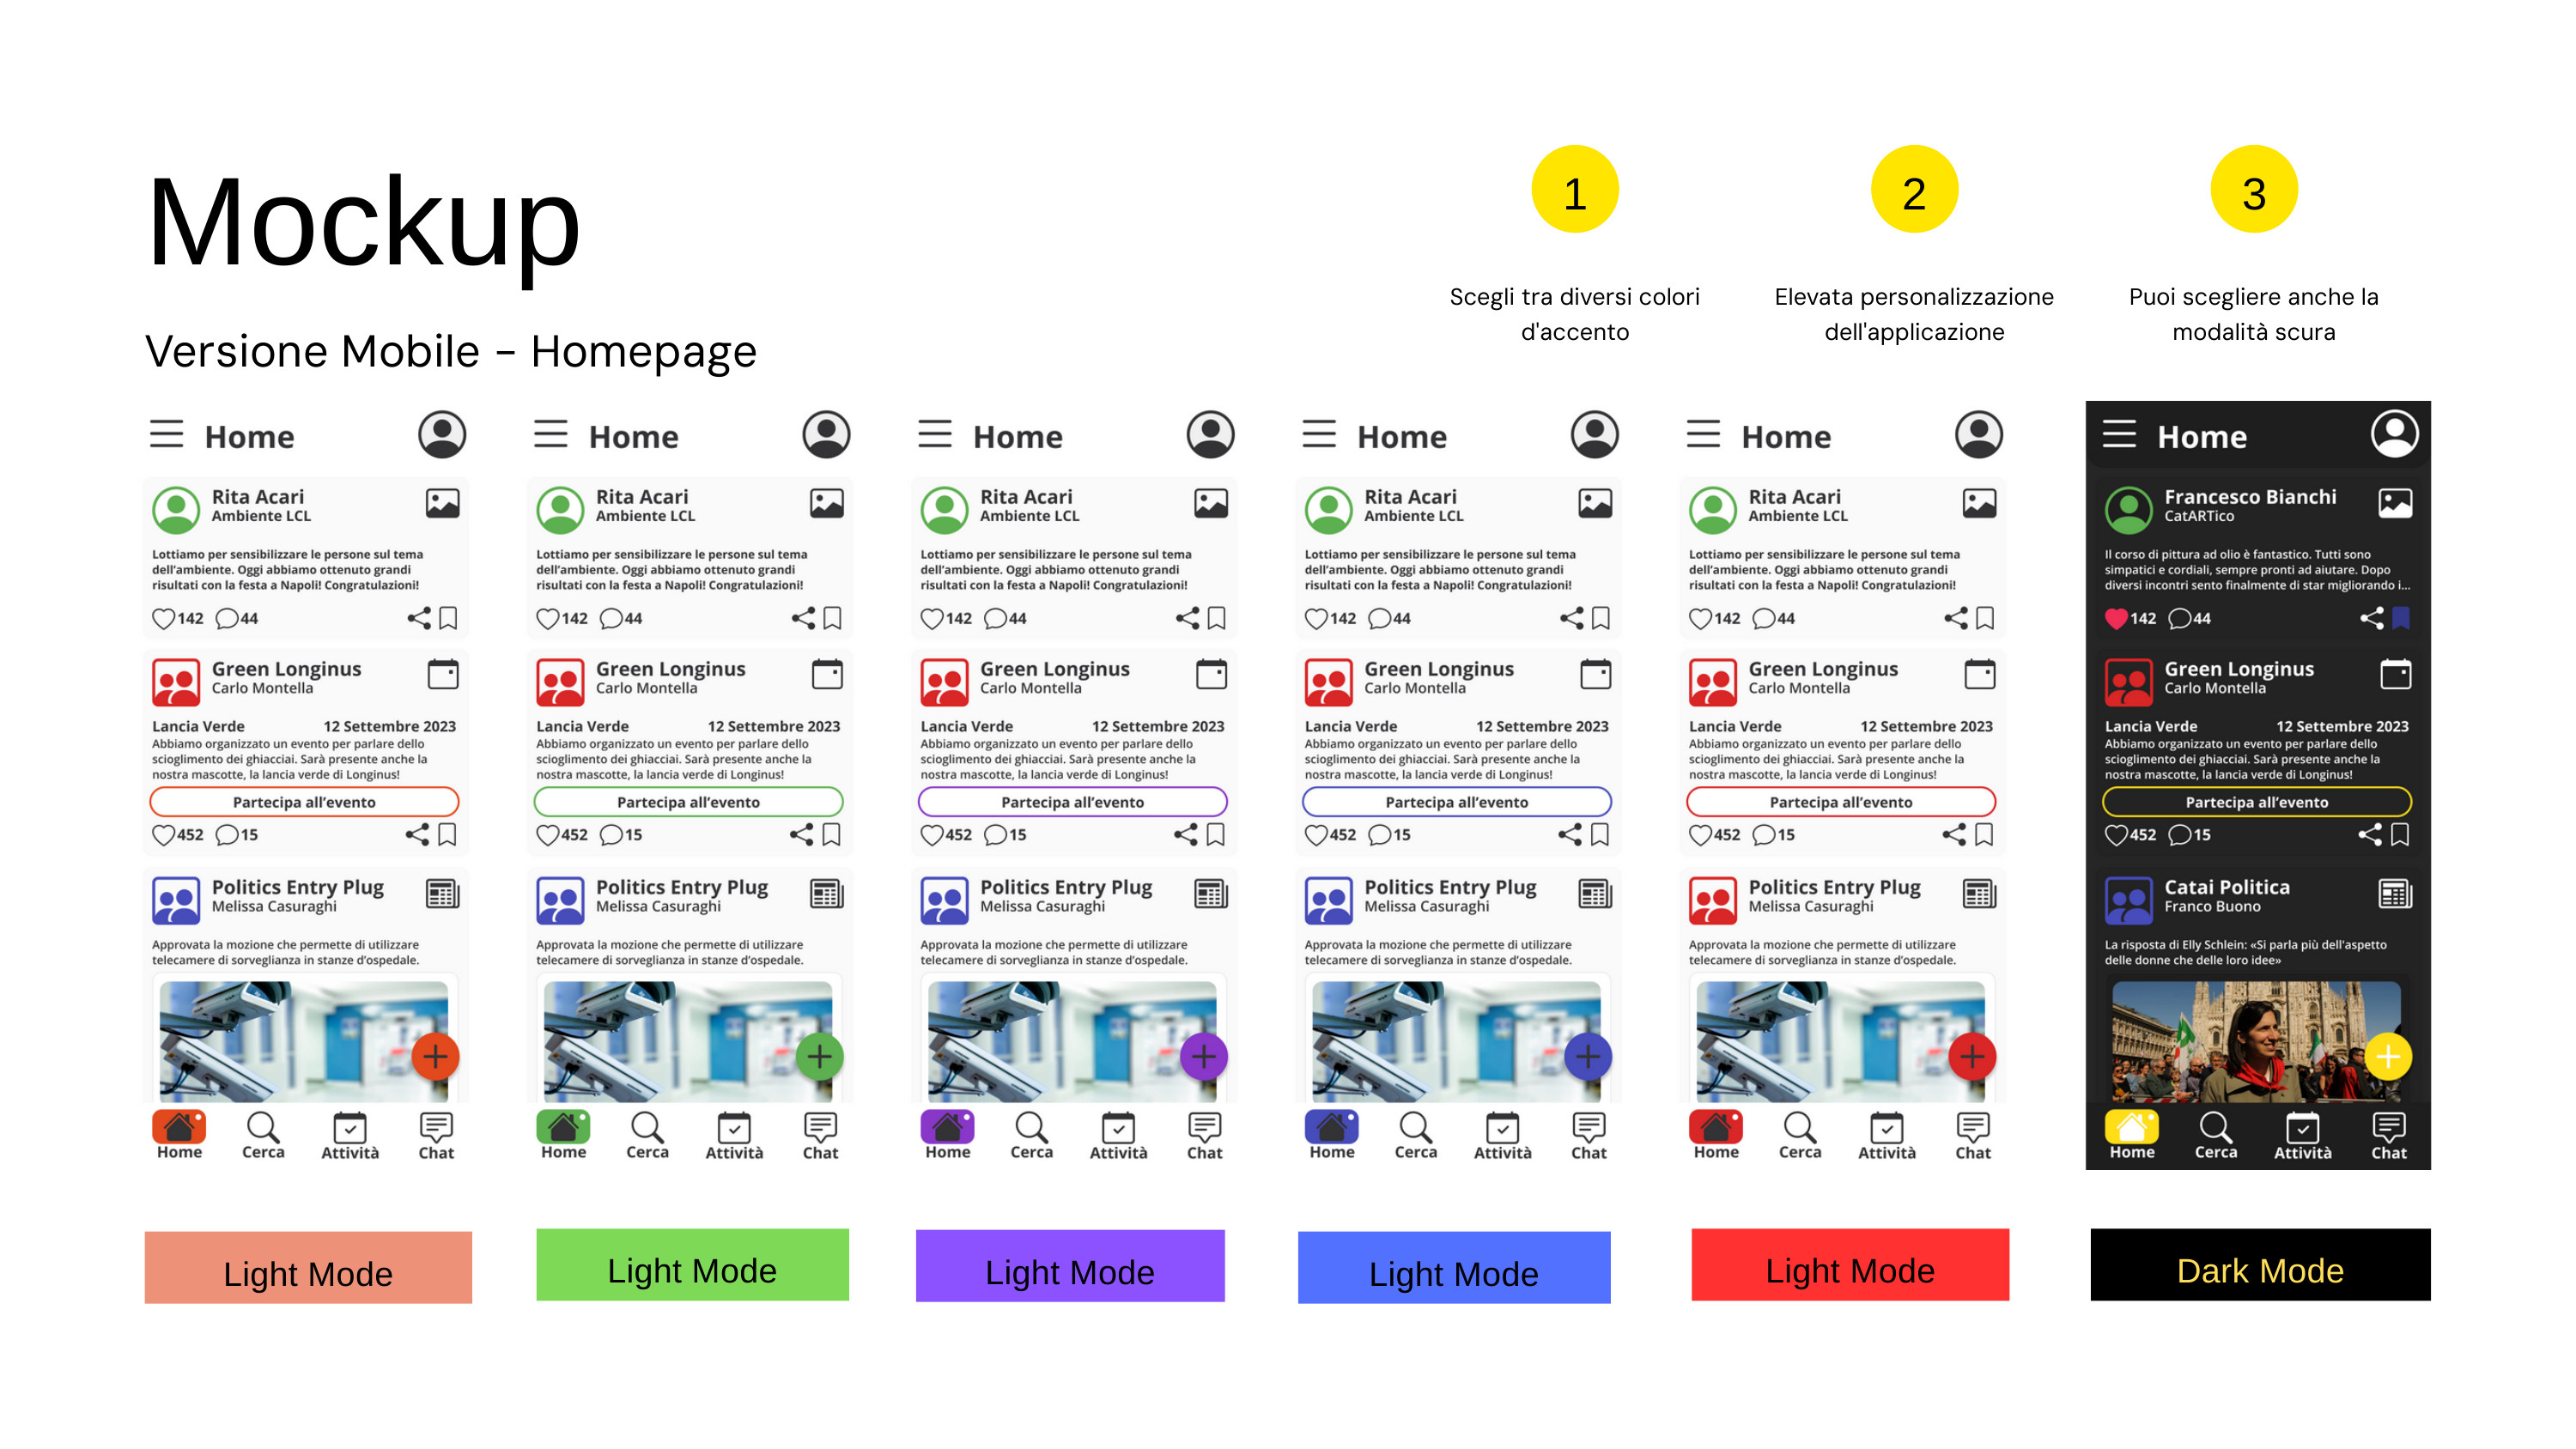

Mockup
Versione Mobile - Homepage

1

2

3
Scegli tra diversi colori d'accento
Elevata personalizzazione dell'applicazione
Puoi scegliere anche la modalità scura

Light Mode

Light Mode

Dark Mode

Light Mode

Light Mode

Light Mode